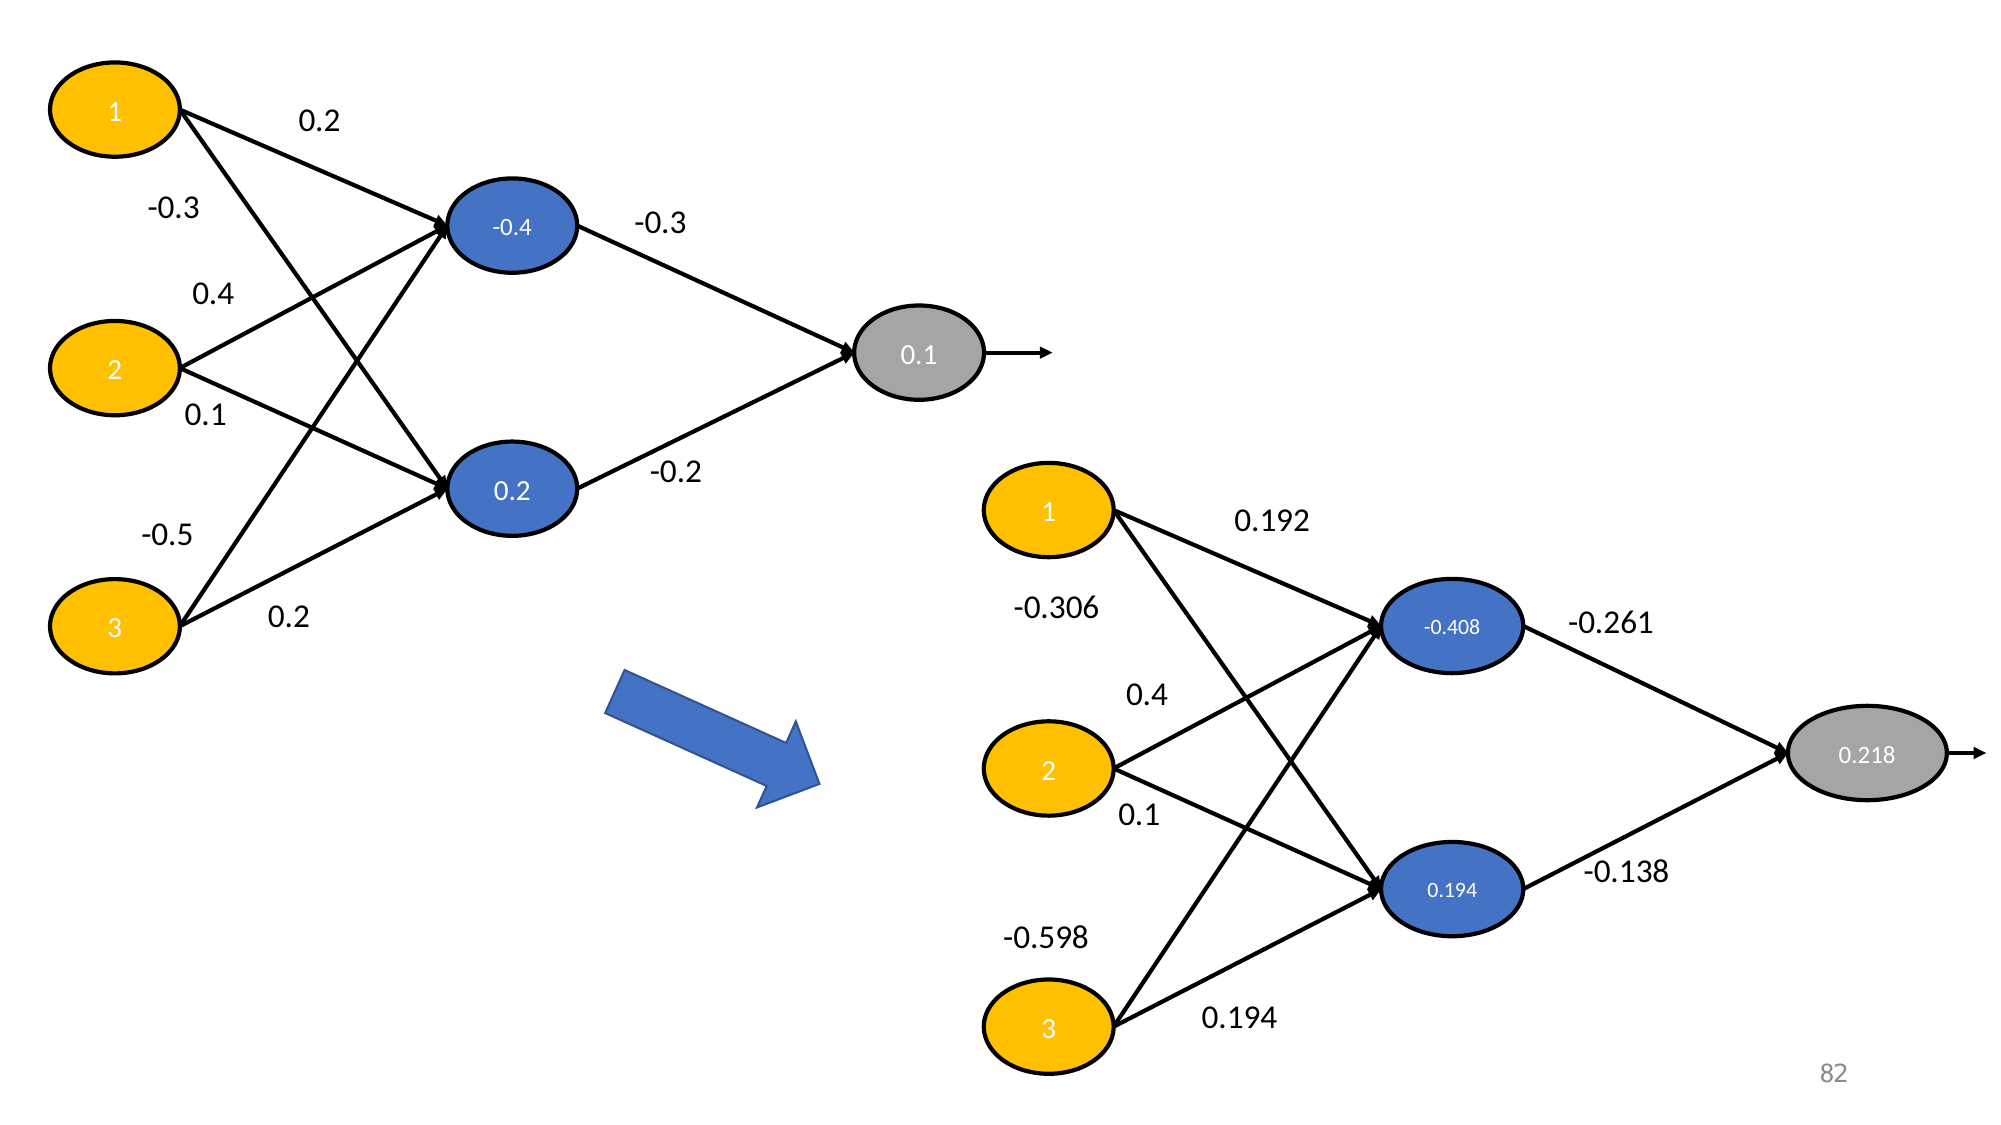

1
0.2
-0.3
-0.4
-0.3
0.4
0.1
2
0.1
0.2
-0.2
1
0.192
-0.5
-0.306
-0.408
3
0.2
-0.261
0.4

0.218
2
0.1
0.194
-0.138
-0.598
3
0.194
82